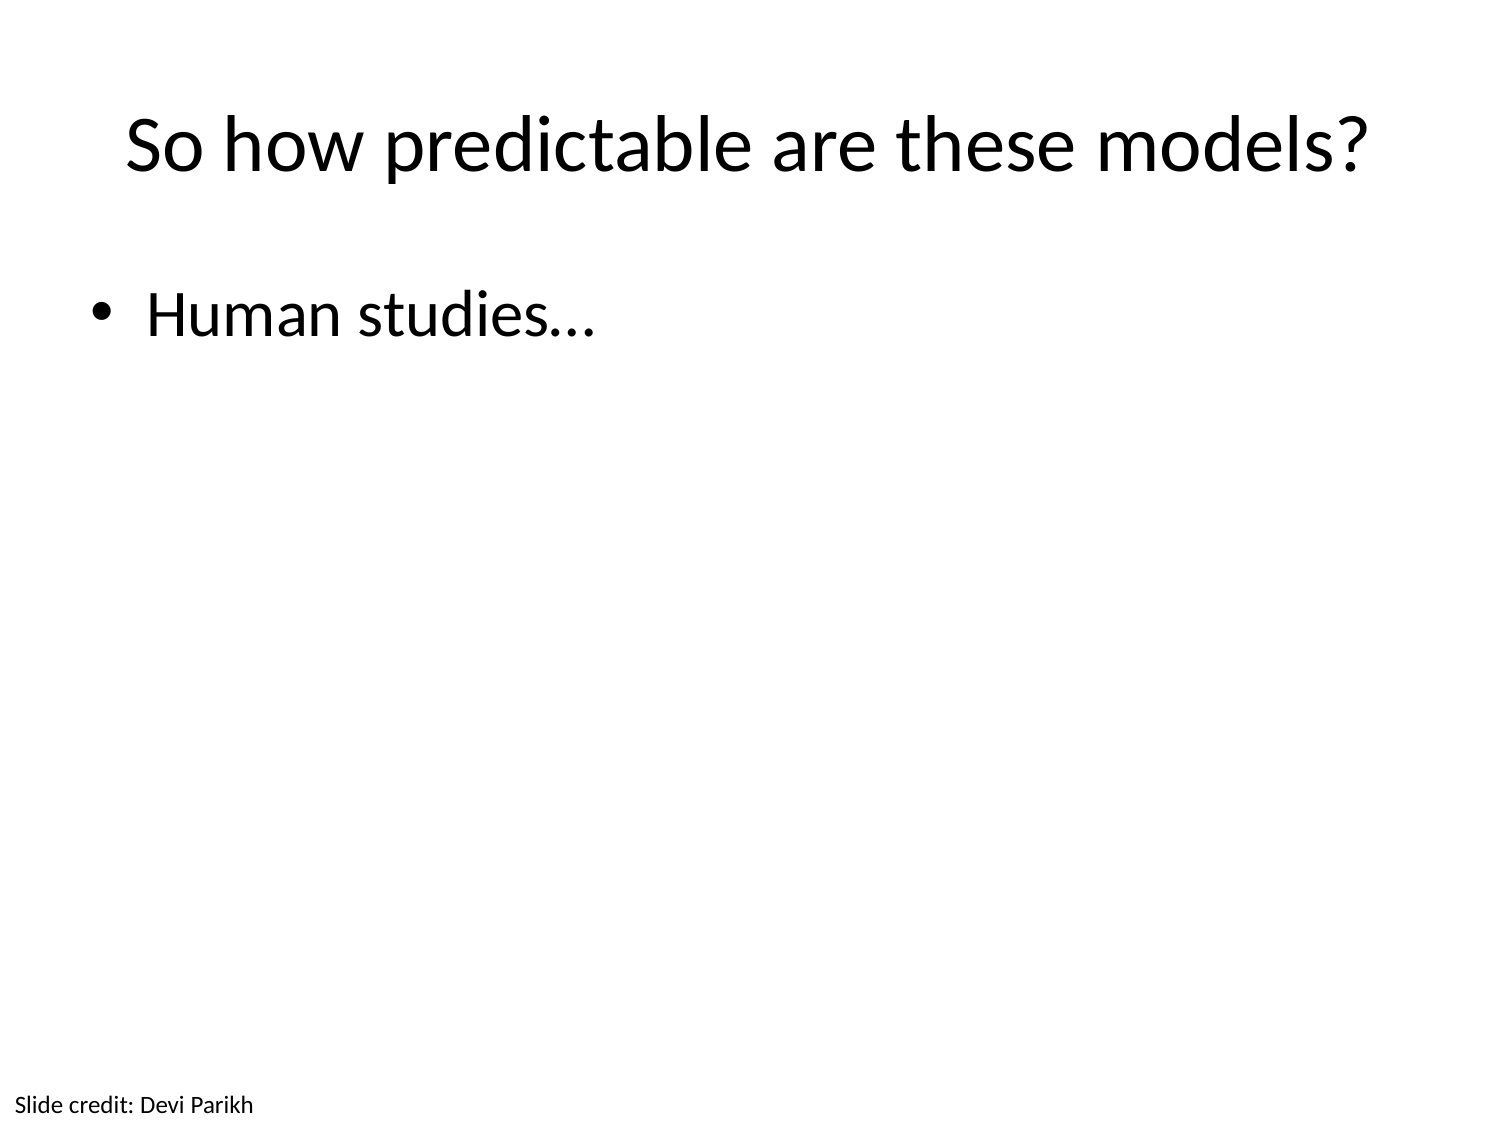

# So how predictable are these models?
Human studies…